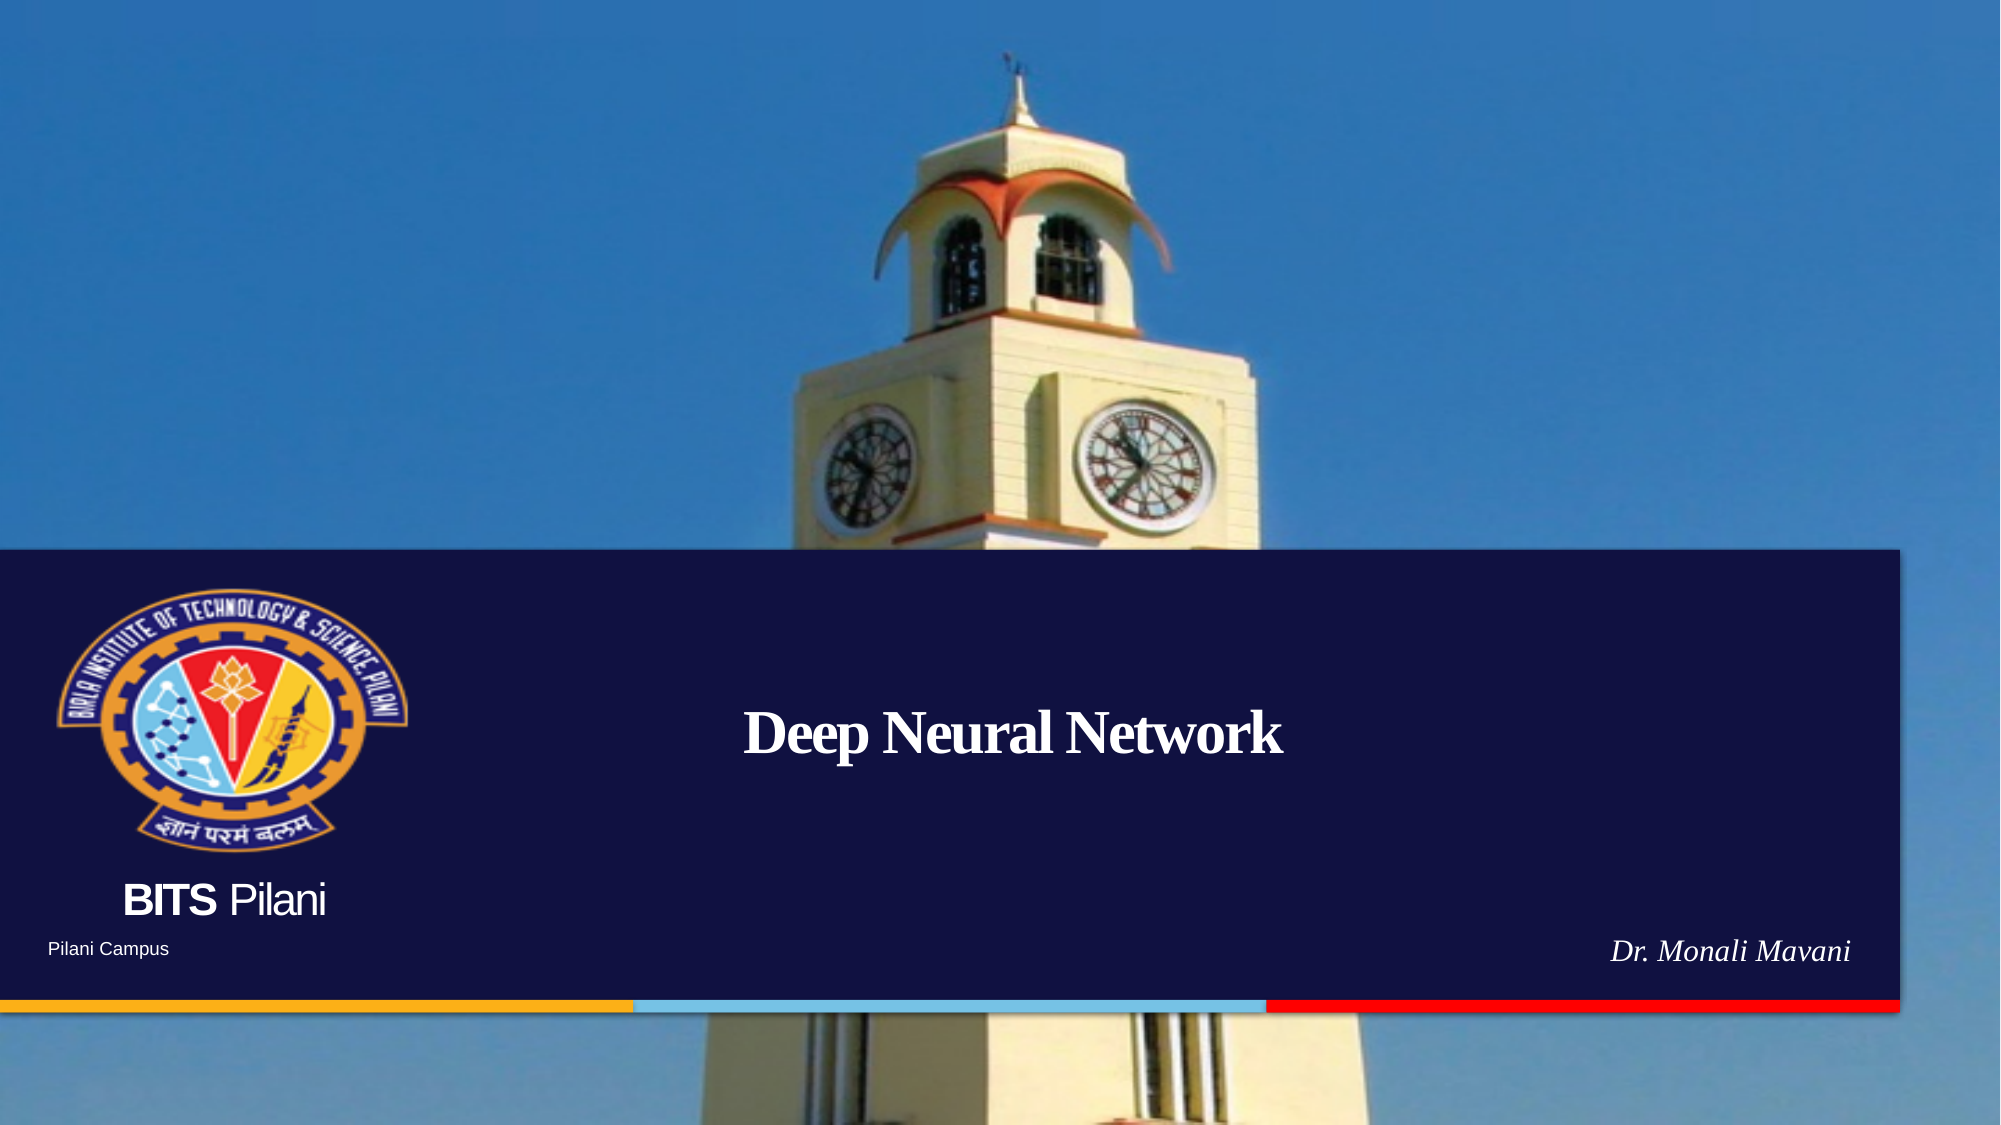

# Deep Neural Network
Dr. Monali Mavani